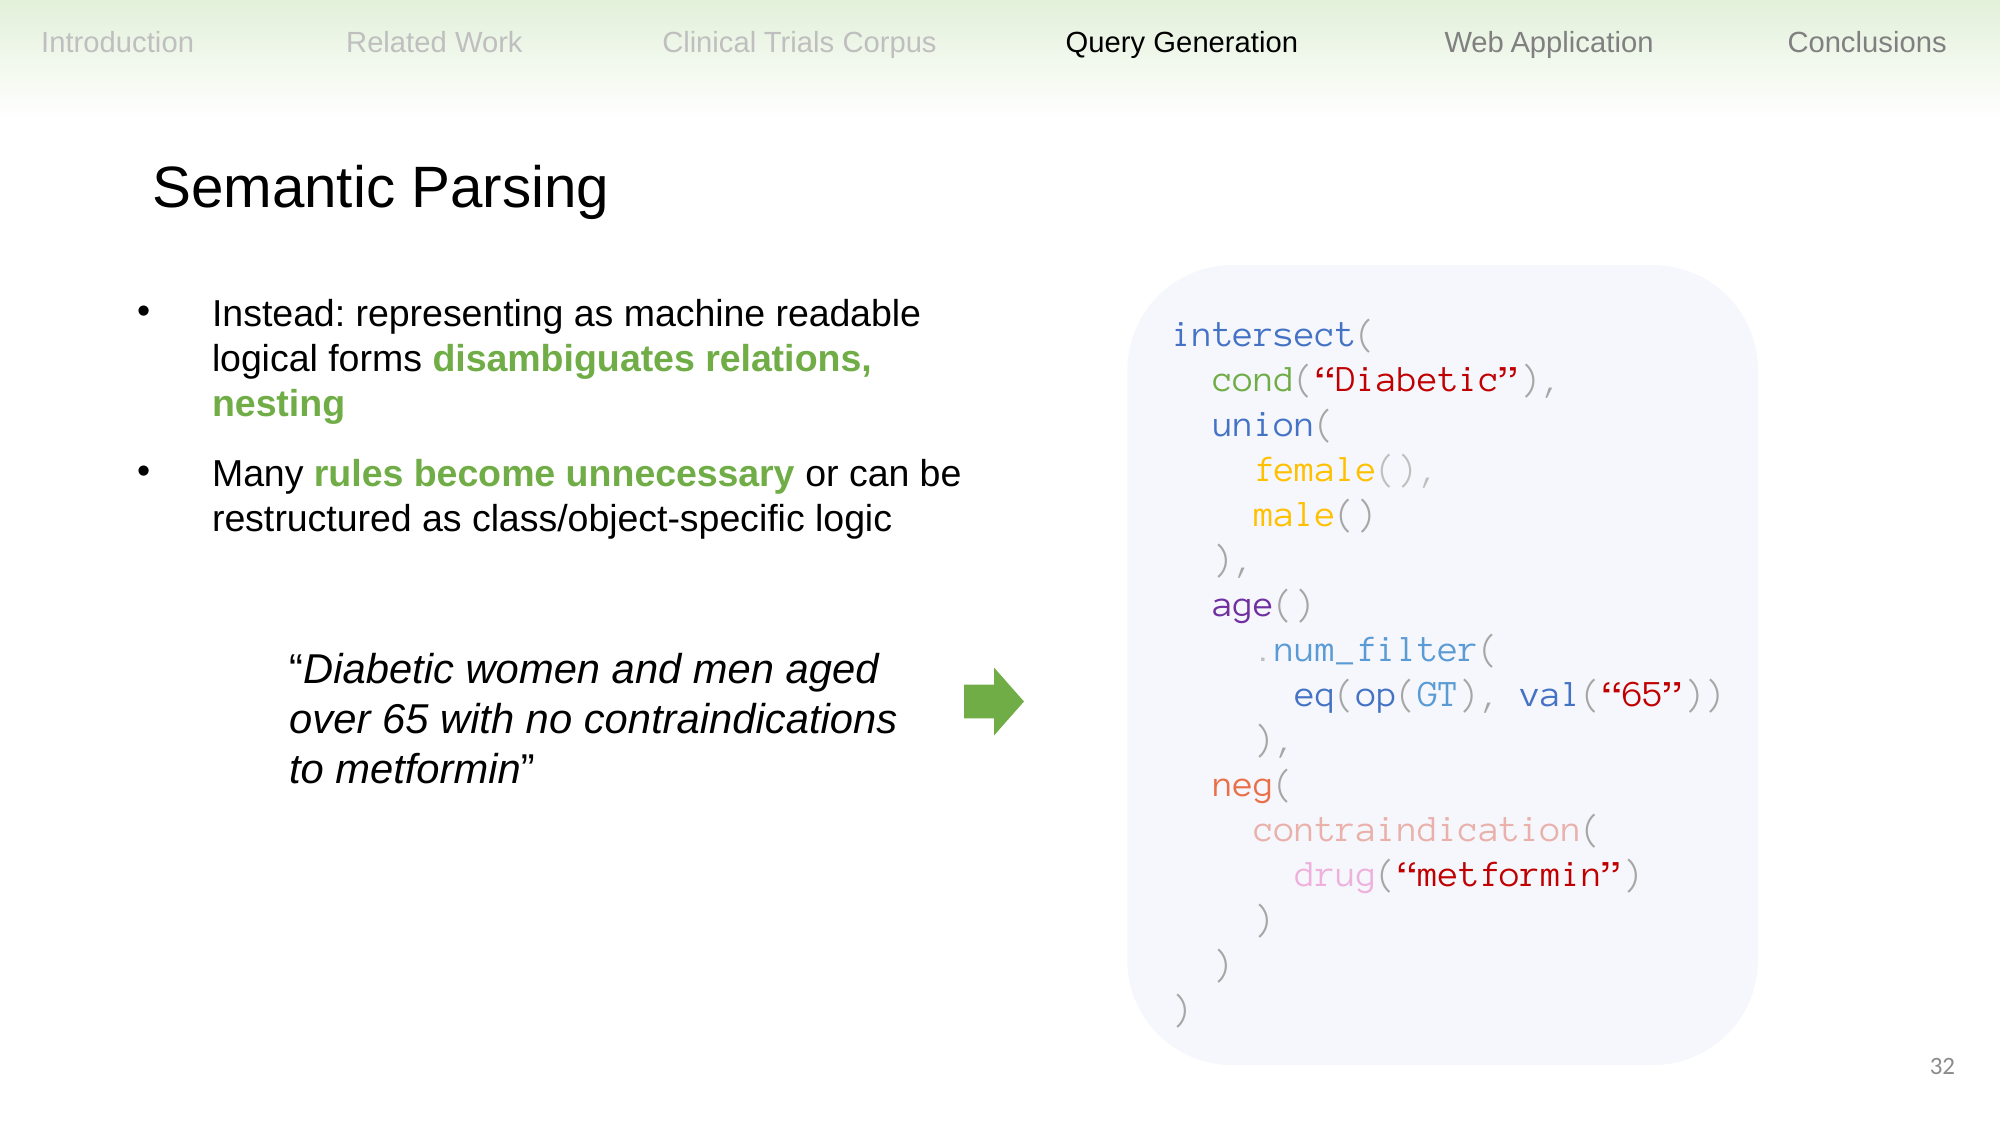

Related Work
Clinical Trials Corpus
Query Generation
Web Application
Conclusions
Introduction
Semantic Parsing

intersect(
  cond(“Diabetic”),
  union(
    female(),
    male()
  ),
  age()
    .num_filter(
      eq(op(GT), val(“65”))
    ),
  neg(
    contraindication(
      drug(“metformin”)
    )
  )
)
Instead: representing as machine readable logical forms disambiguates relations, nesting
Many rules become unnecessary or can be restructured as class/object-specific logic
“Diabetic women and men aged over 65 with no contraindications to metformin”

32